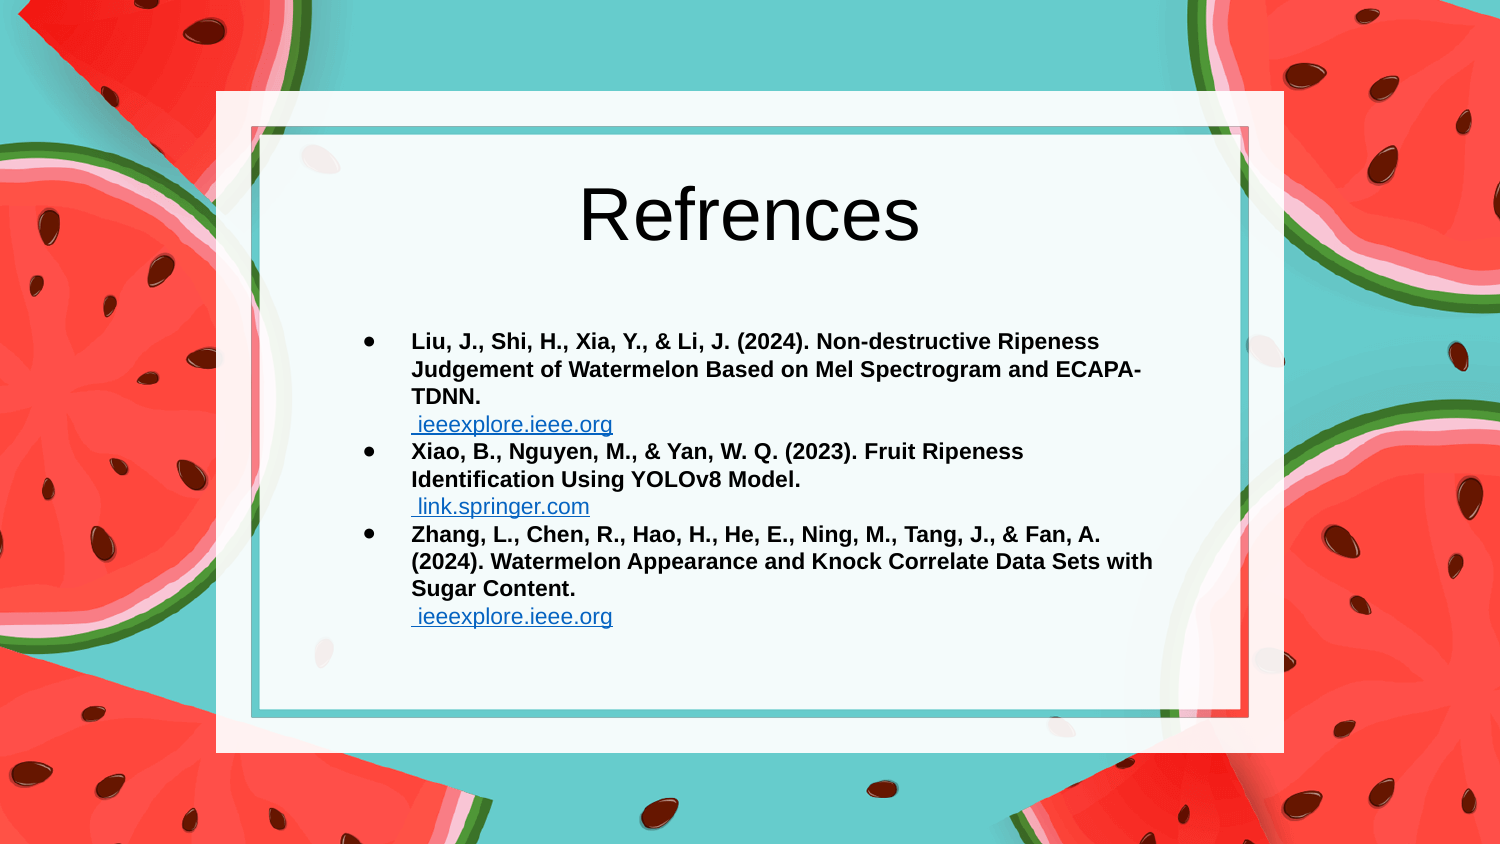

Refrences
Liu, J., Shi, H., Xia, Y., & Li, J. (2024). Non-destructive Ripeness Judgement of Watermelon Based on Mel Spectrogram and ECAPA-TDNN.
 ieeexplore.ieee.org
Xiao, B., Nguyen, M., & Yan, W. Q. (2023). Fruit Ripeness Identification Using YOLOv8 Model.
 link.springer.com
Zhang, L., Chen, R., Hao, H., He, E., Ning, M., Tang, J., & Fan, A. (2024). Watermelon Appearance and Knock Correlate Data Sets with Sugar Content.
 ieeexplore.ieee.org